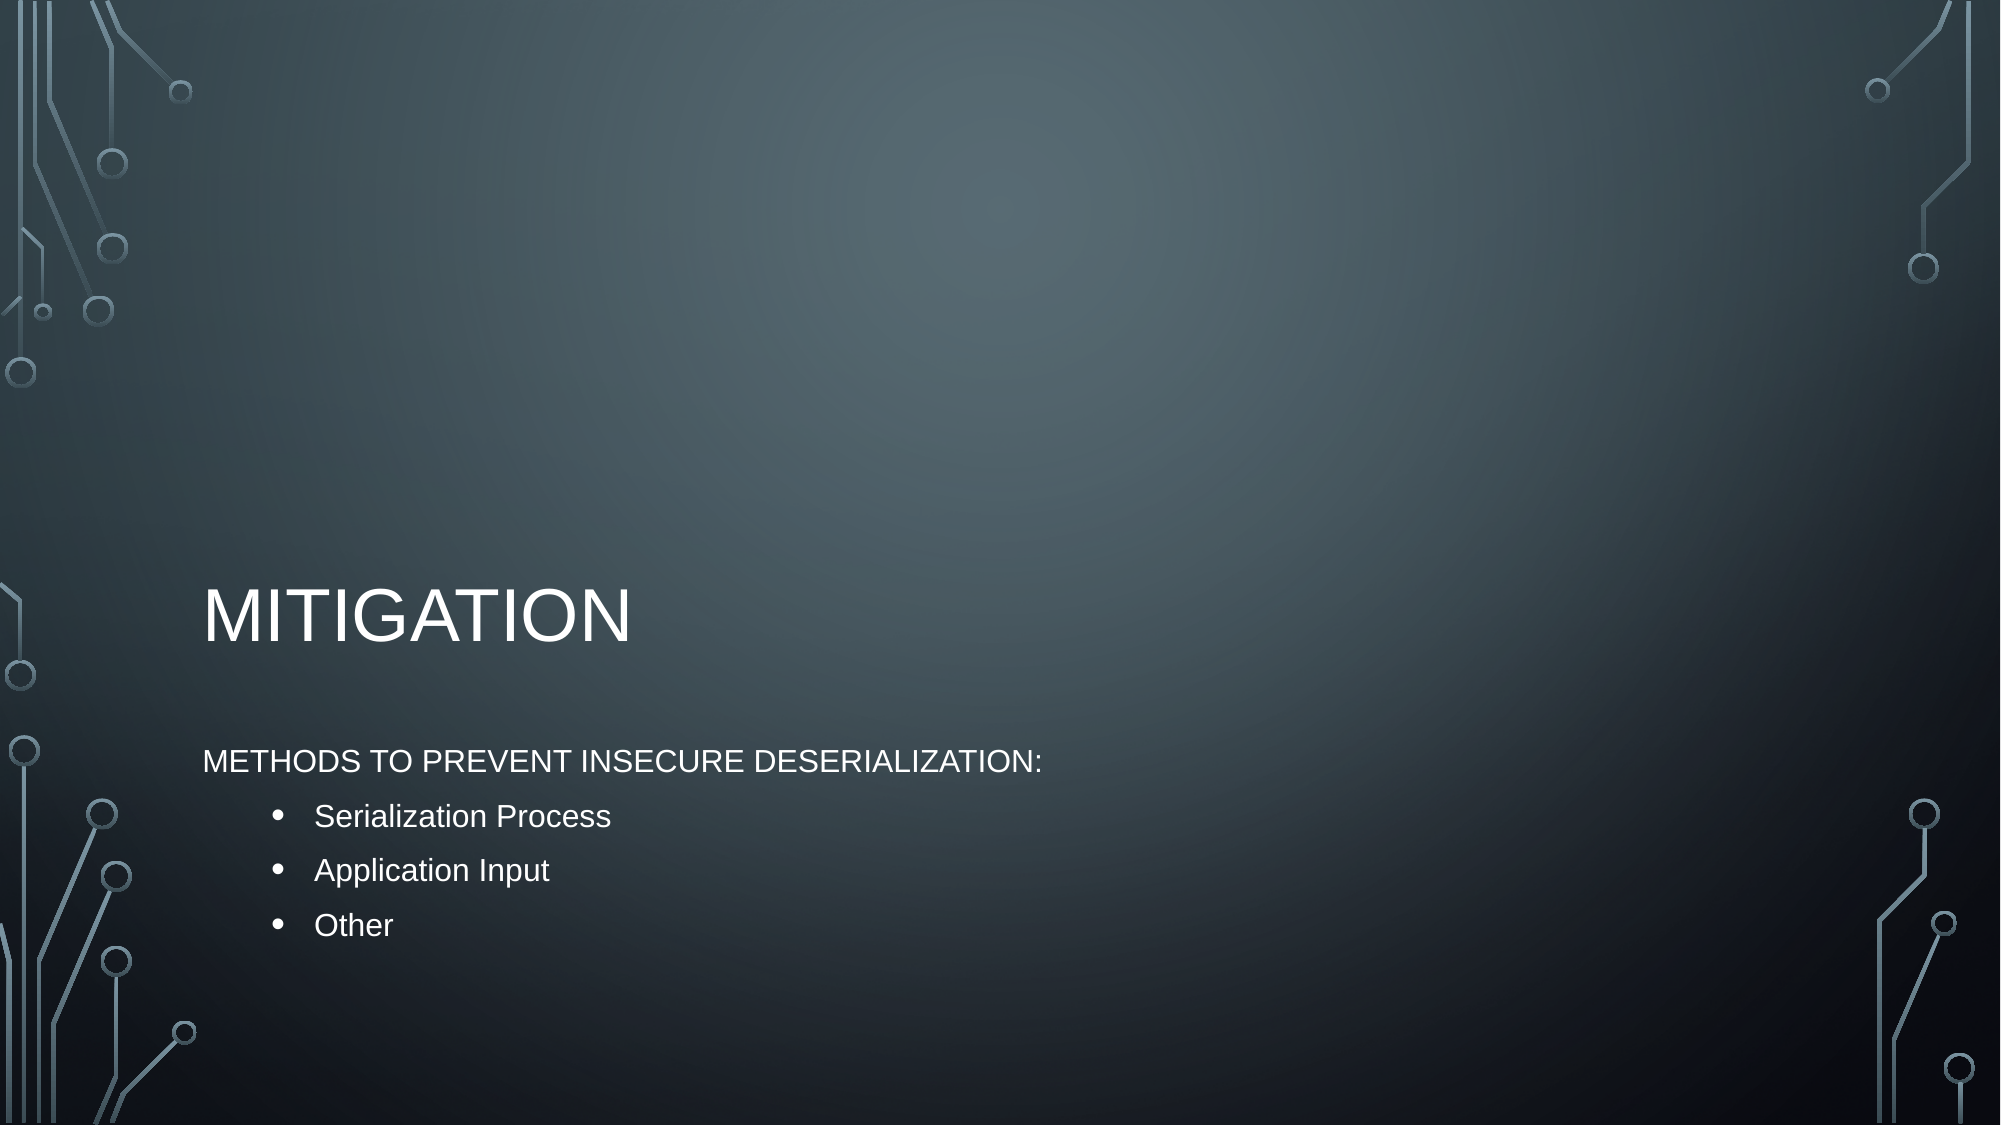

# Mitigation
Methods to prevent insecure deserialization:
Serialization Process
Application Input
Other